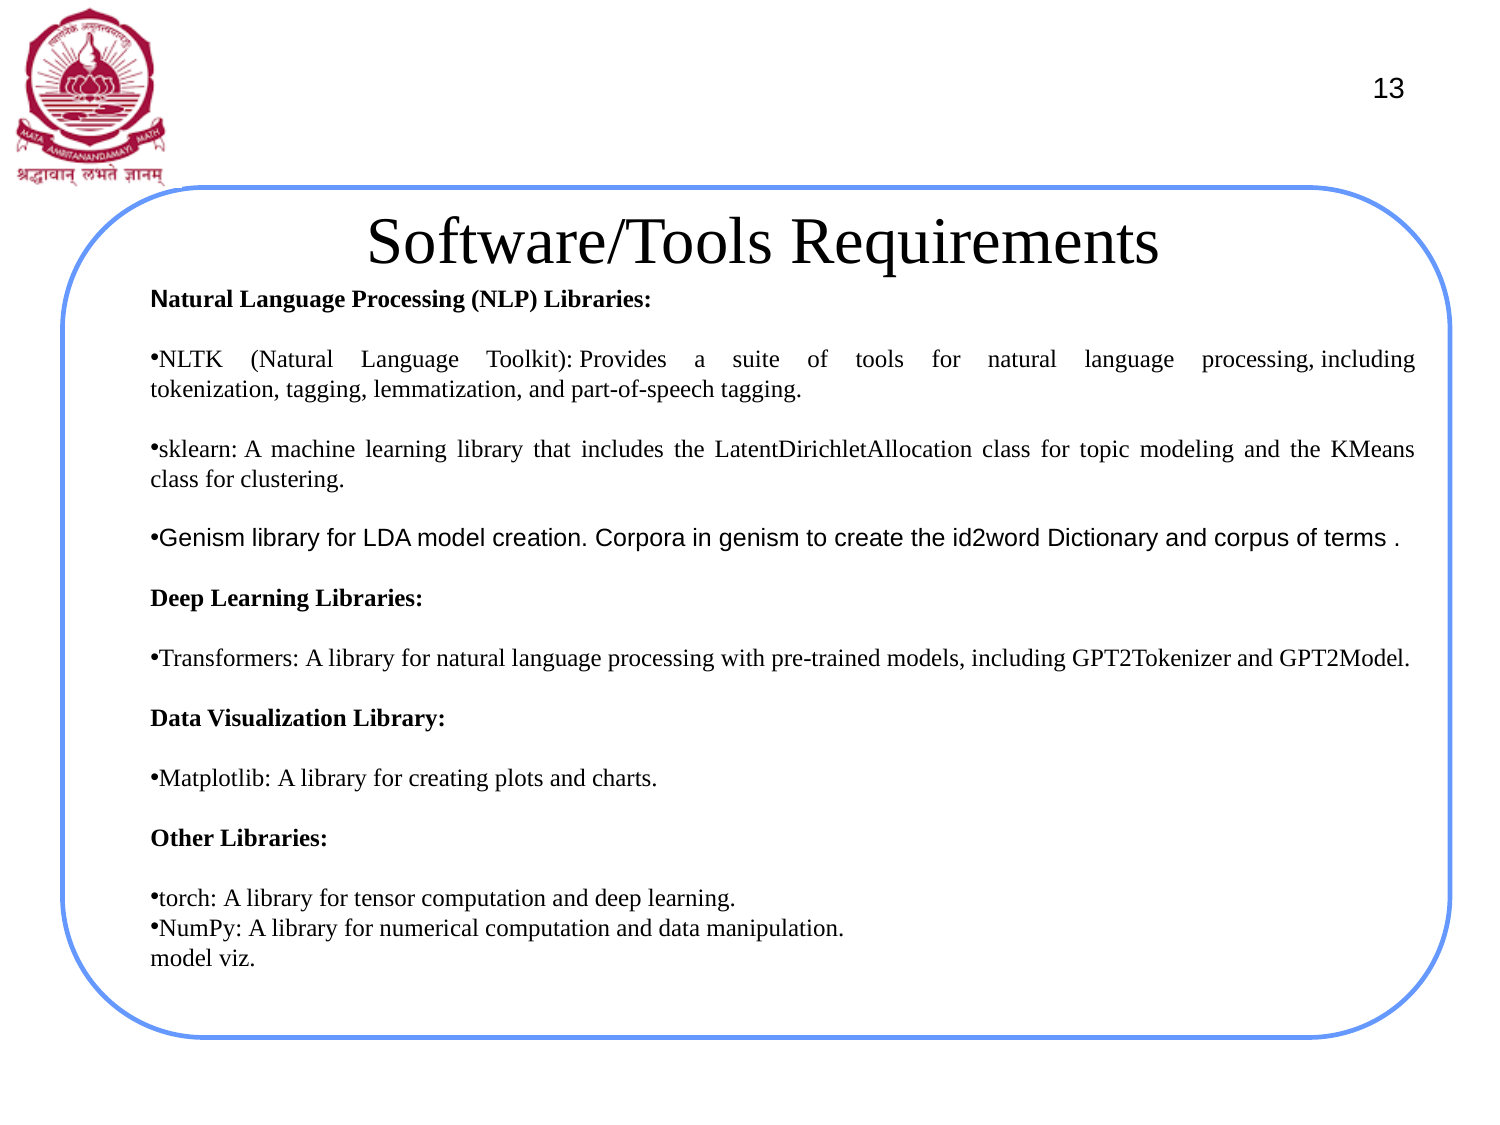

13
# Software/Tools Requirements
Natural Language Processing (NLP) Libraries:

NLTK (Natural Language Toolkit): Provides a suite of tools for natural language processing, including tokenization, tagging, lemmatization, and part-of-speech tagging.

sklearn: A machine learning library that includes the LatentDirichletAllocation class for topic modeling and the KMeans class for clustering.

Genism library for LDA model creation. Corpora in genism to create the id2word Dictionary and corpus of terms .

Deep Learning Libraries:

Transformers: A library for natural language processing with pre-trained models, including GPT2Tokenizer and GPT2Model.

Data Visualization Library:

Matplotlib: A library for creating plots and charts.

Other Libraries:

torch: A library for tensor computation and deep learning.
NumPy: A library for numerical computation and data manipulation.
model viz.